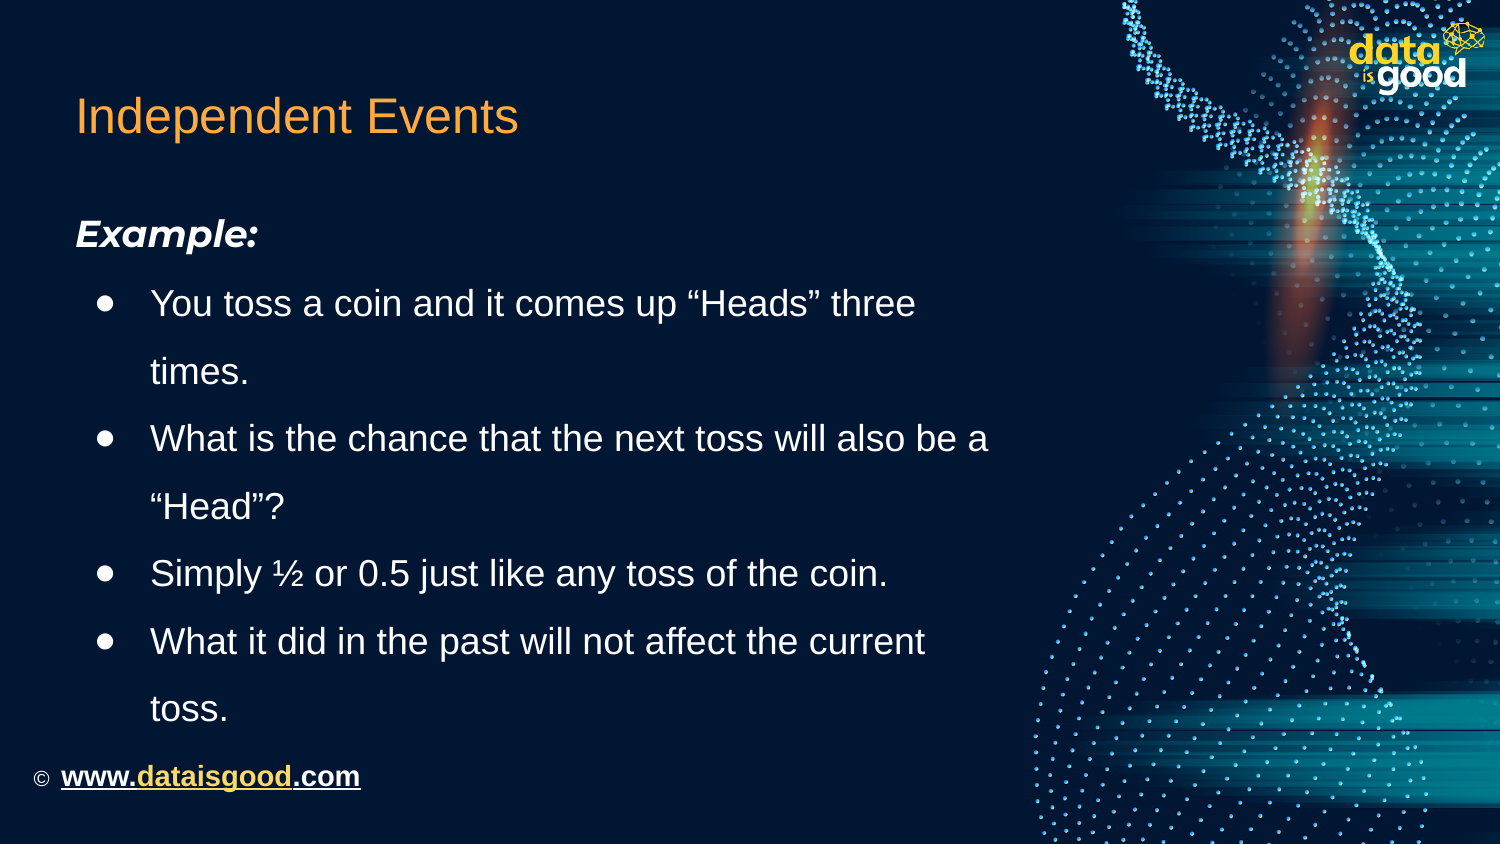

# Independent Events
Example:
You toss a coin and it comes up “Heads” three times.
What is the chance that the next toss will also be a “Head”?
Simply ½ or 0.5 just like any toss of the coin.
What it did in the past will not affect the current toss.